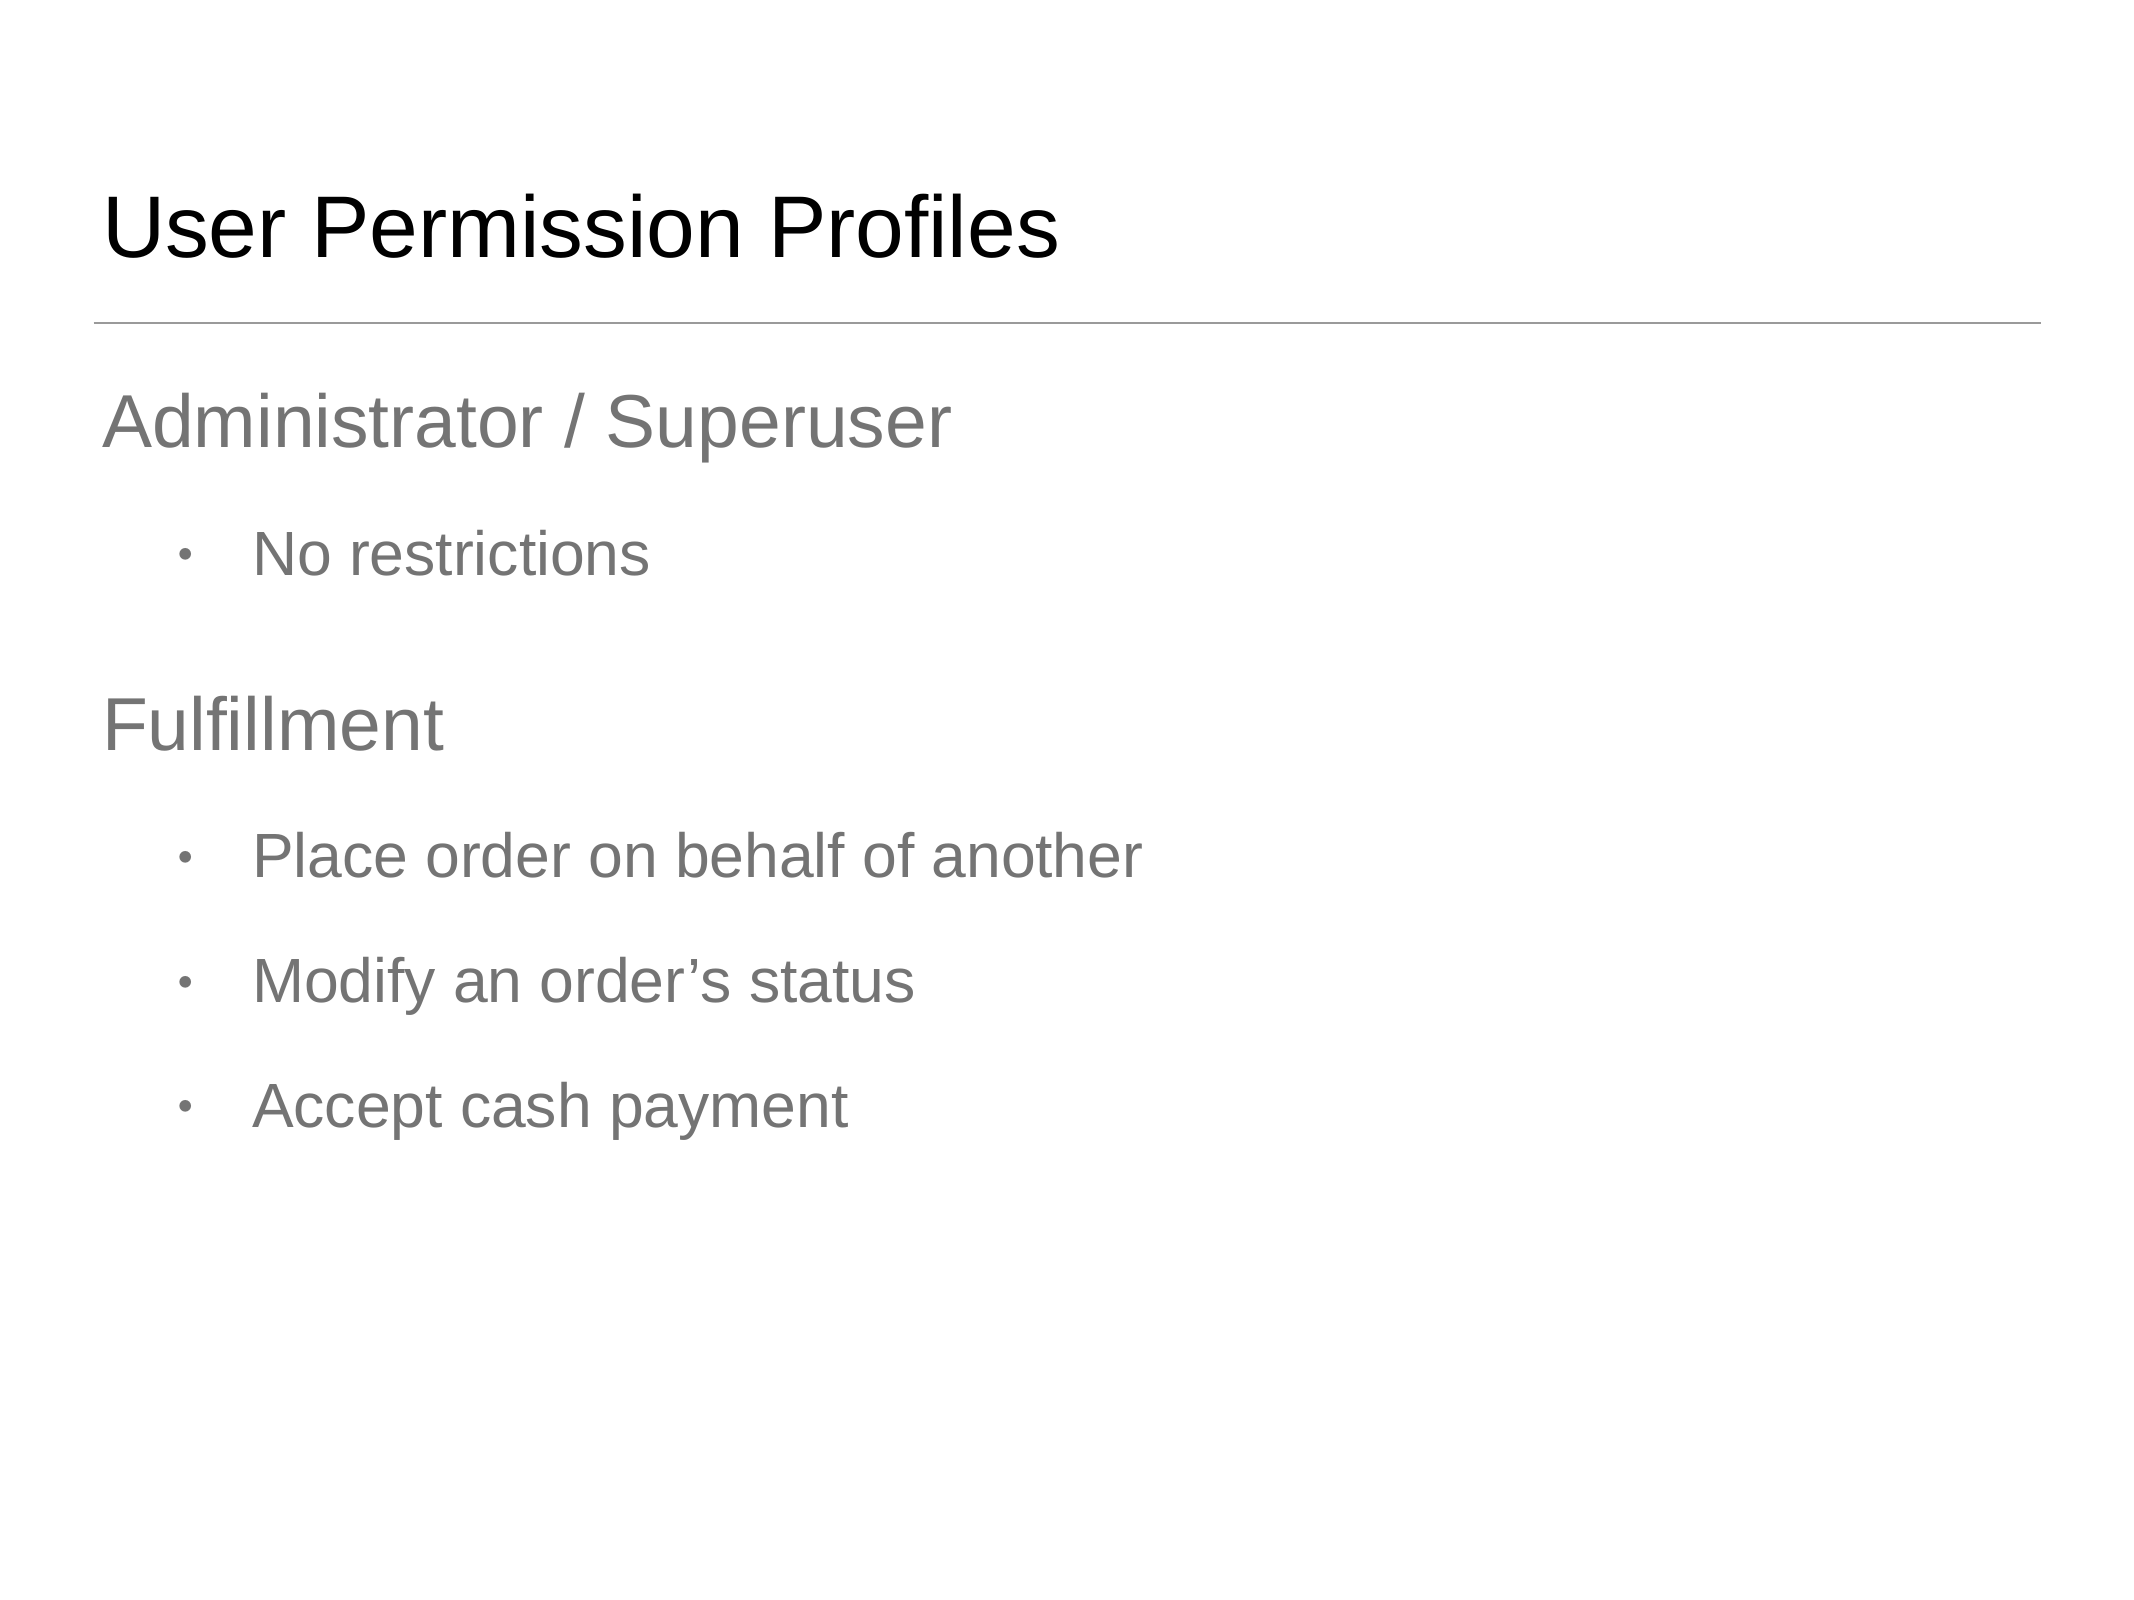

# User Permission Profiles
Administrator / Superuser
No restrictions
Fulfillment
Place order on behalf of another
Modify an order’s status
Accept cash payment